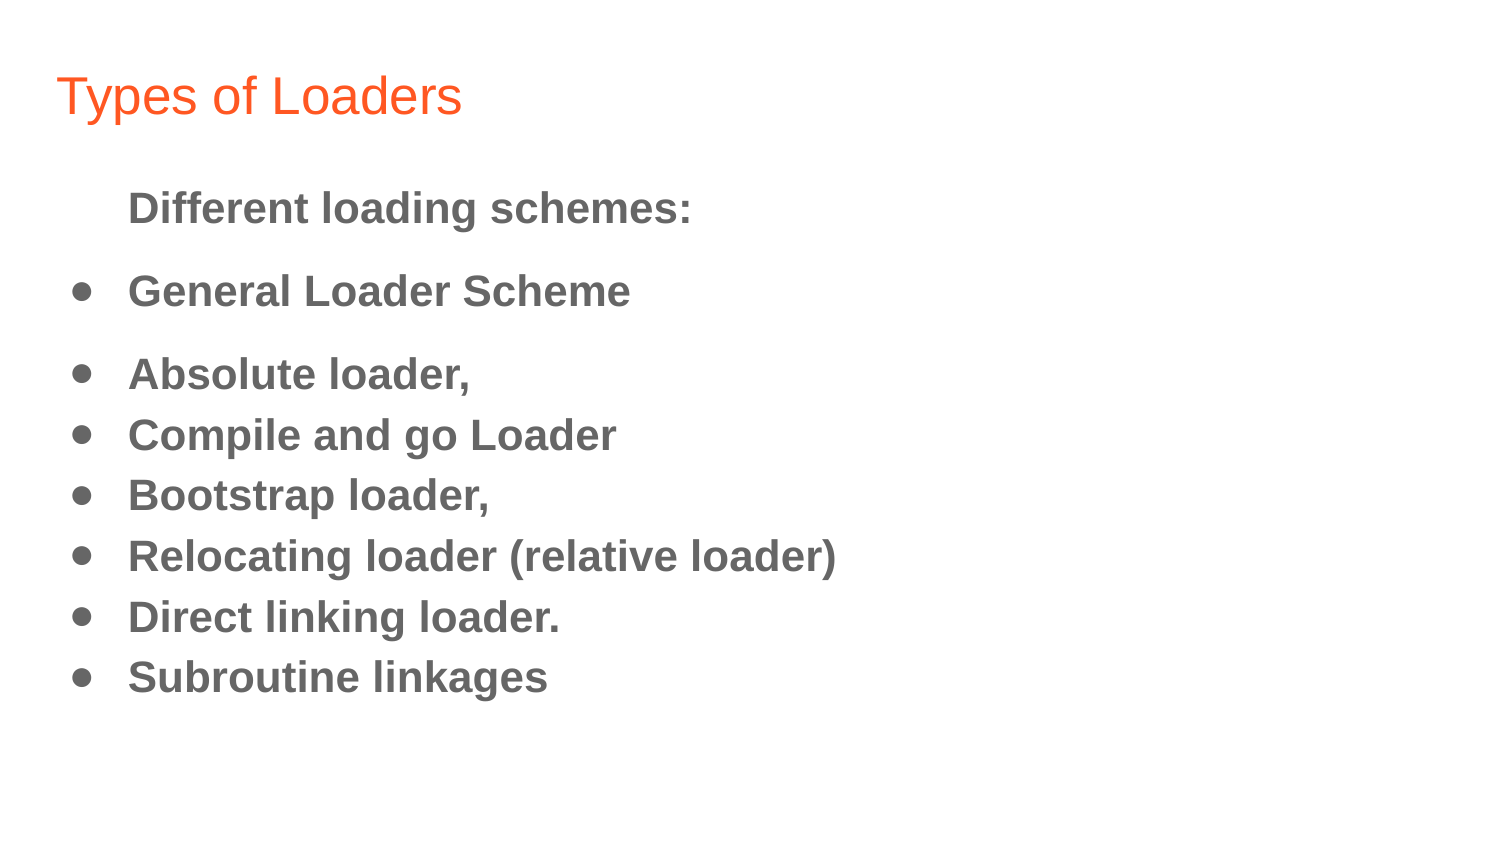

# Types of Loaders
Different loading schemes:
General Loader Scheme
Absolute loader,
Compile and go Loader
Bootstrap loader,
Relocating loader (relative loader)
Direct linking loader.
Subroutine linkages